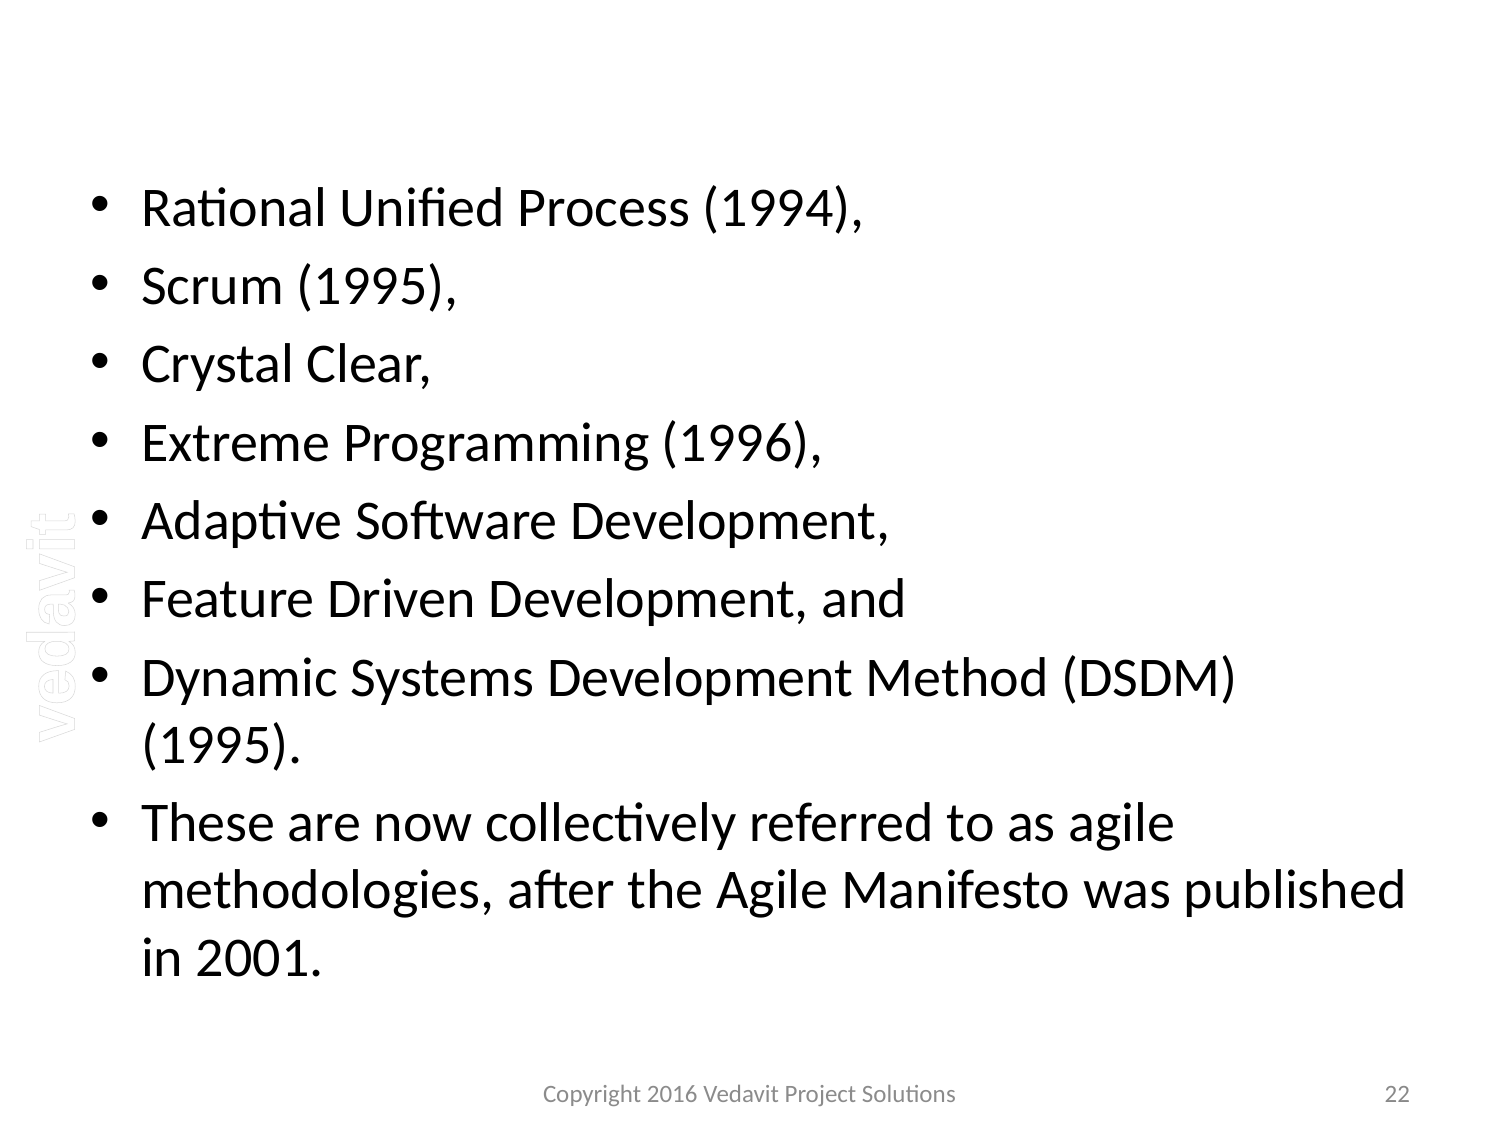

#
Rational Unified Process (1994),
Scrum (1995),
Crystal Clear,
Extreme Programming (1996),
Adaptive Software Development,
Feature Driven Development, and
Dynamic Systems Development Method (DSDM) (1995).
These are now collectively referred to as agile methodologies, after the Agile Manifesto was published in 2001.
Copyright 2016 Vedavit Project Solutions
22